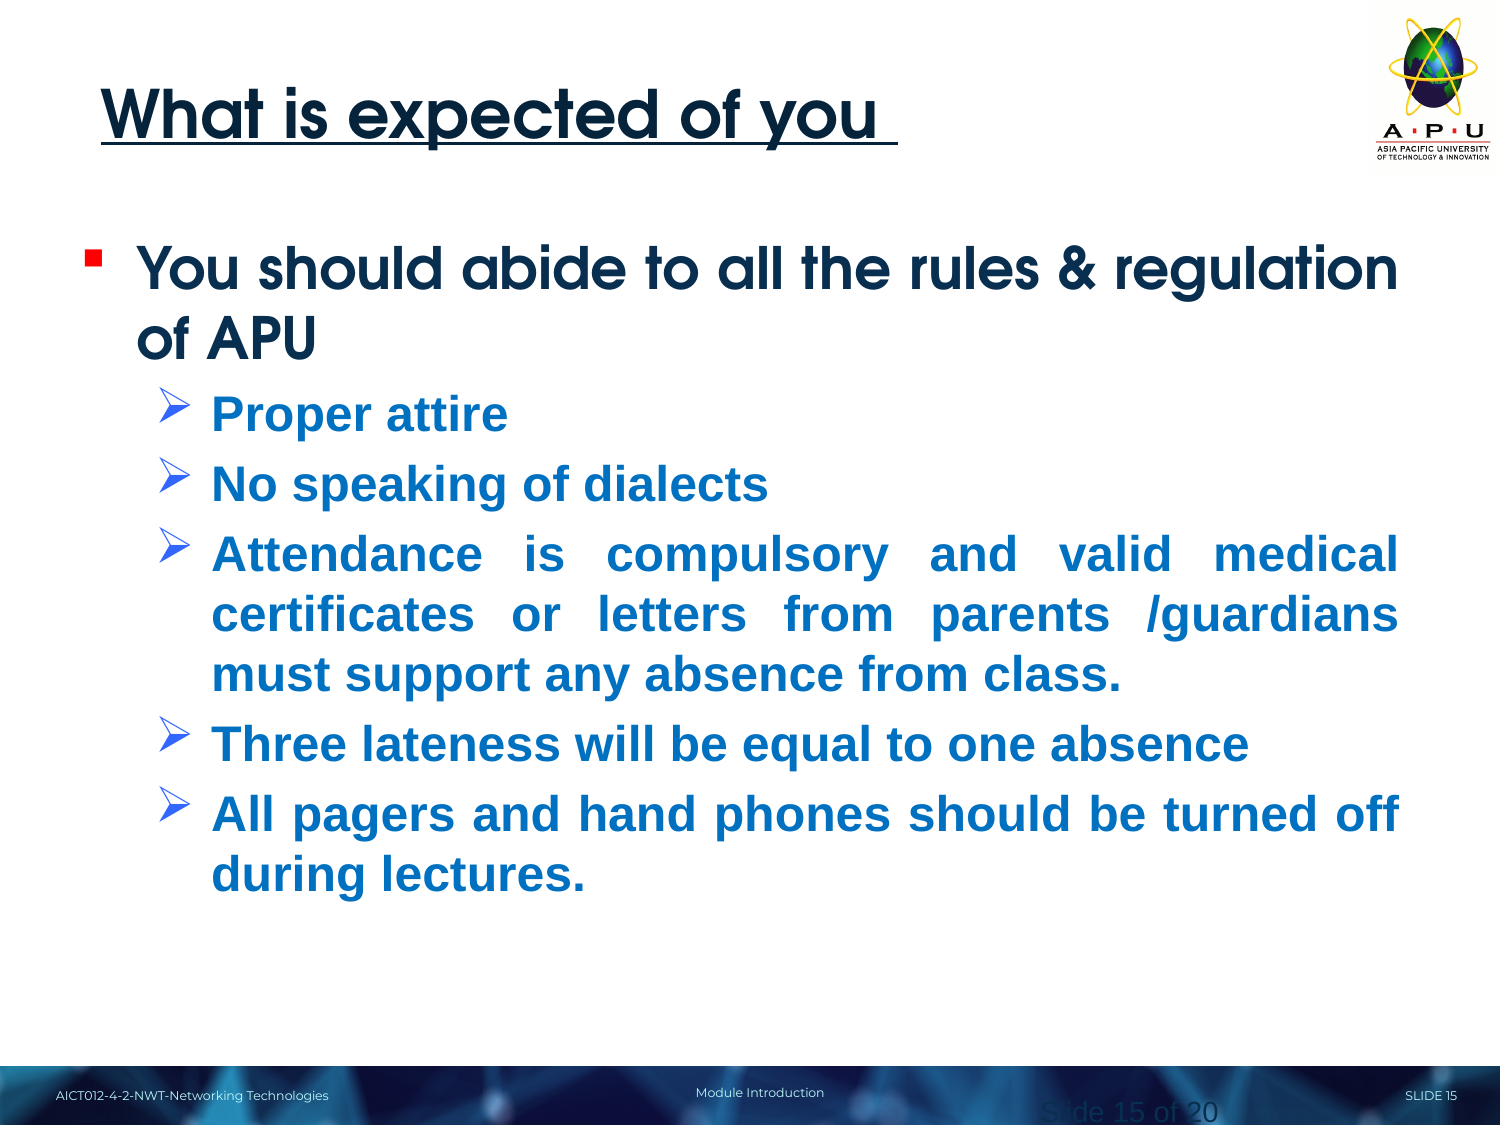

# What is expected of you
You should abide to all the rules & regulation of APU
Proper attire
No speaking of dialects
Attendance is compulsory and valid medical certificates or letters from parents /guardians must support any absence from class.
Three lateness will be equal to one absence
All pagers and hand phones should be turned off during lectures.

Slide 15 of 20